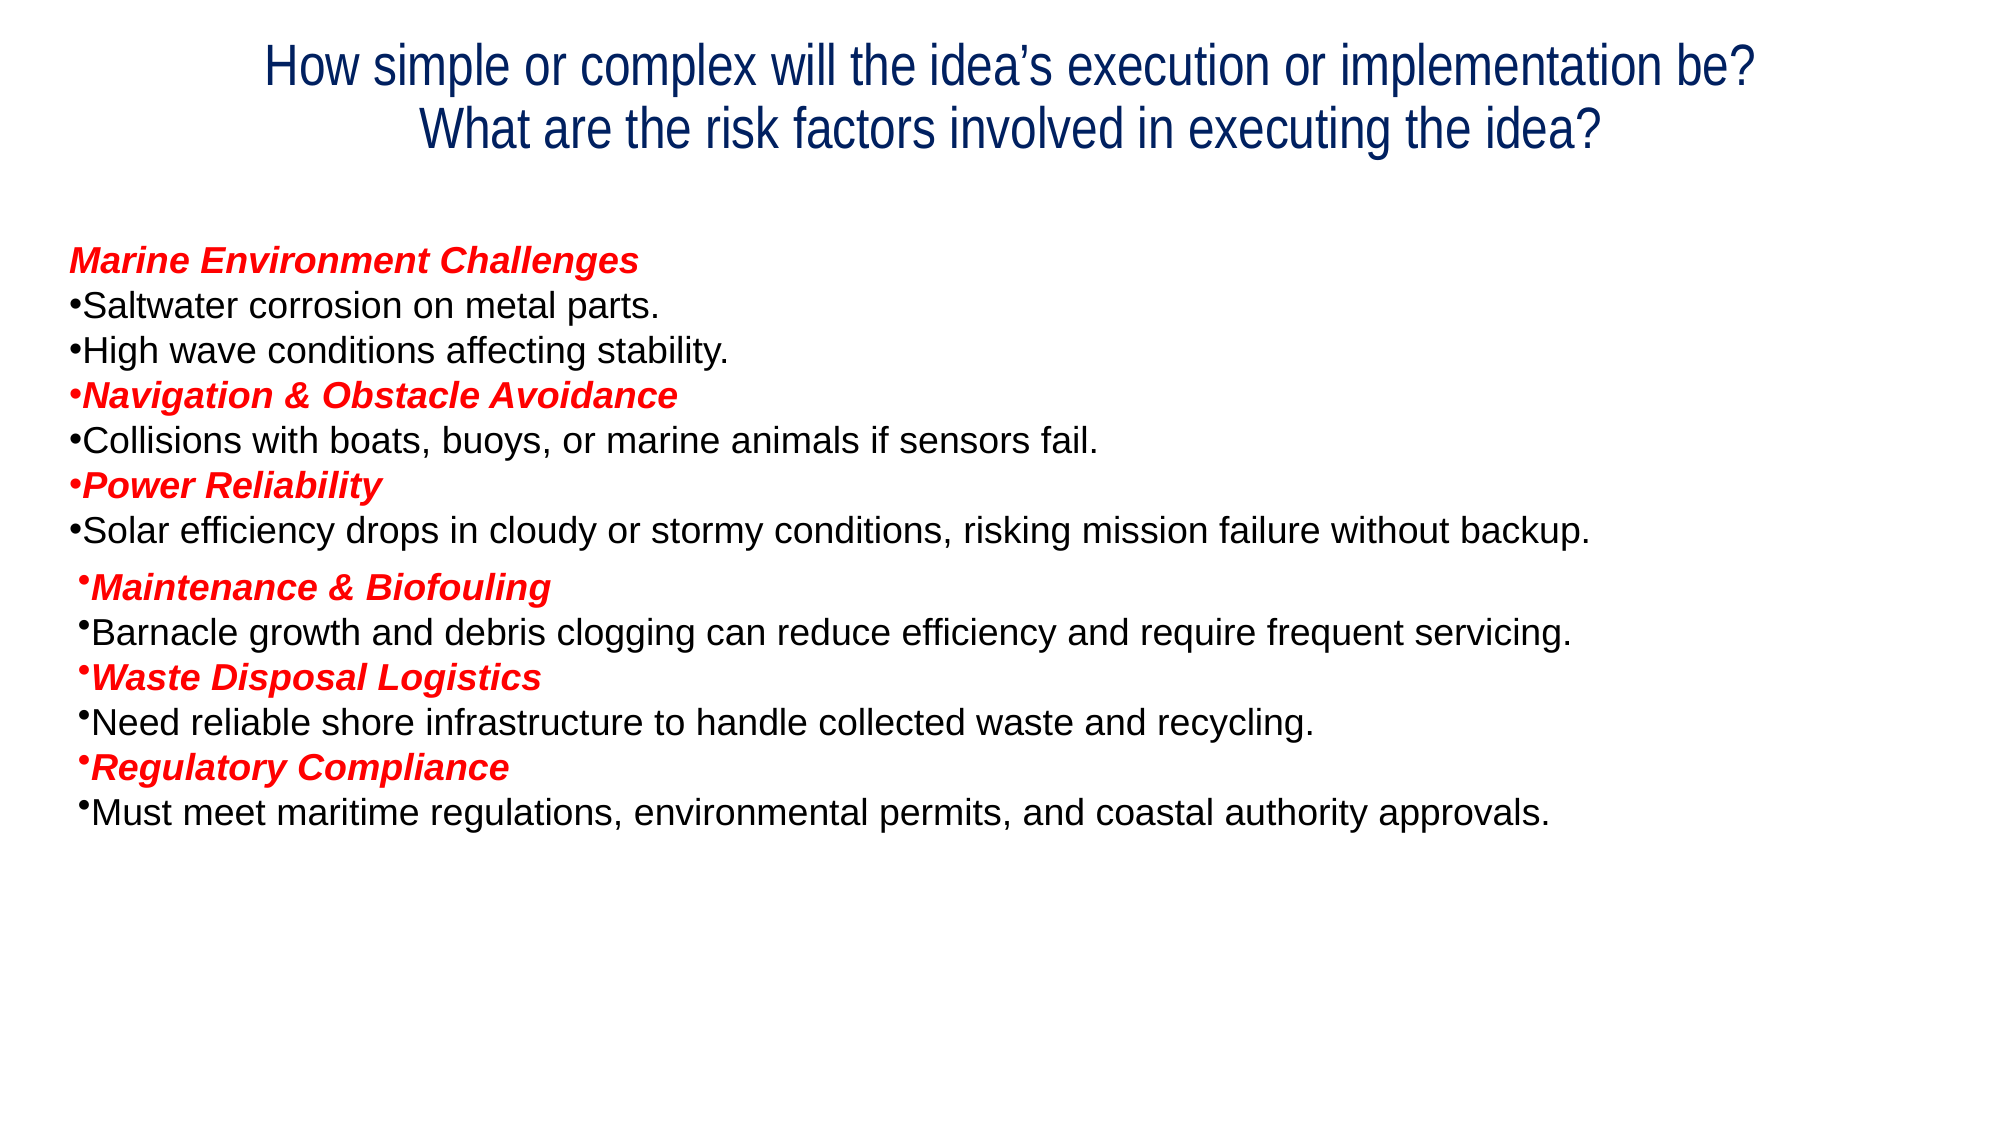

# How simple or complex will the idea’s execution or implementation be? What are the risk factors involved in executing the idea?
Marine Environment Challenges
Saltwater corrosion on metal parts.
High wave conditions affecting stability.
Navigation & Obstacle Avoidance
Collisions with boats, buoys, or marine animals if sensors fail.
Power Reliability
Solar efficiency drops in cloudy or stormy conditions, risking mission failure without backup.

Maintenance & Biofouling
Barnacle growth and debris clogging can reduce efficiency and require frequent servicing.
Waste Disposal Logistics
Need reliable shore infrastructure to handle collected waste and recycling.
Regulatory Compliance
Must meet maritime regulations, environmental permits, and coastal authority approvals.